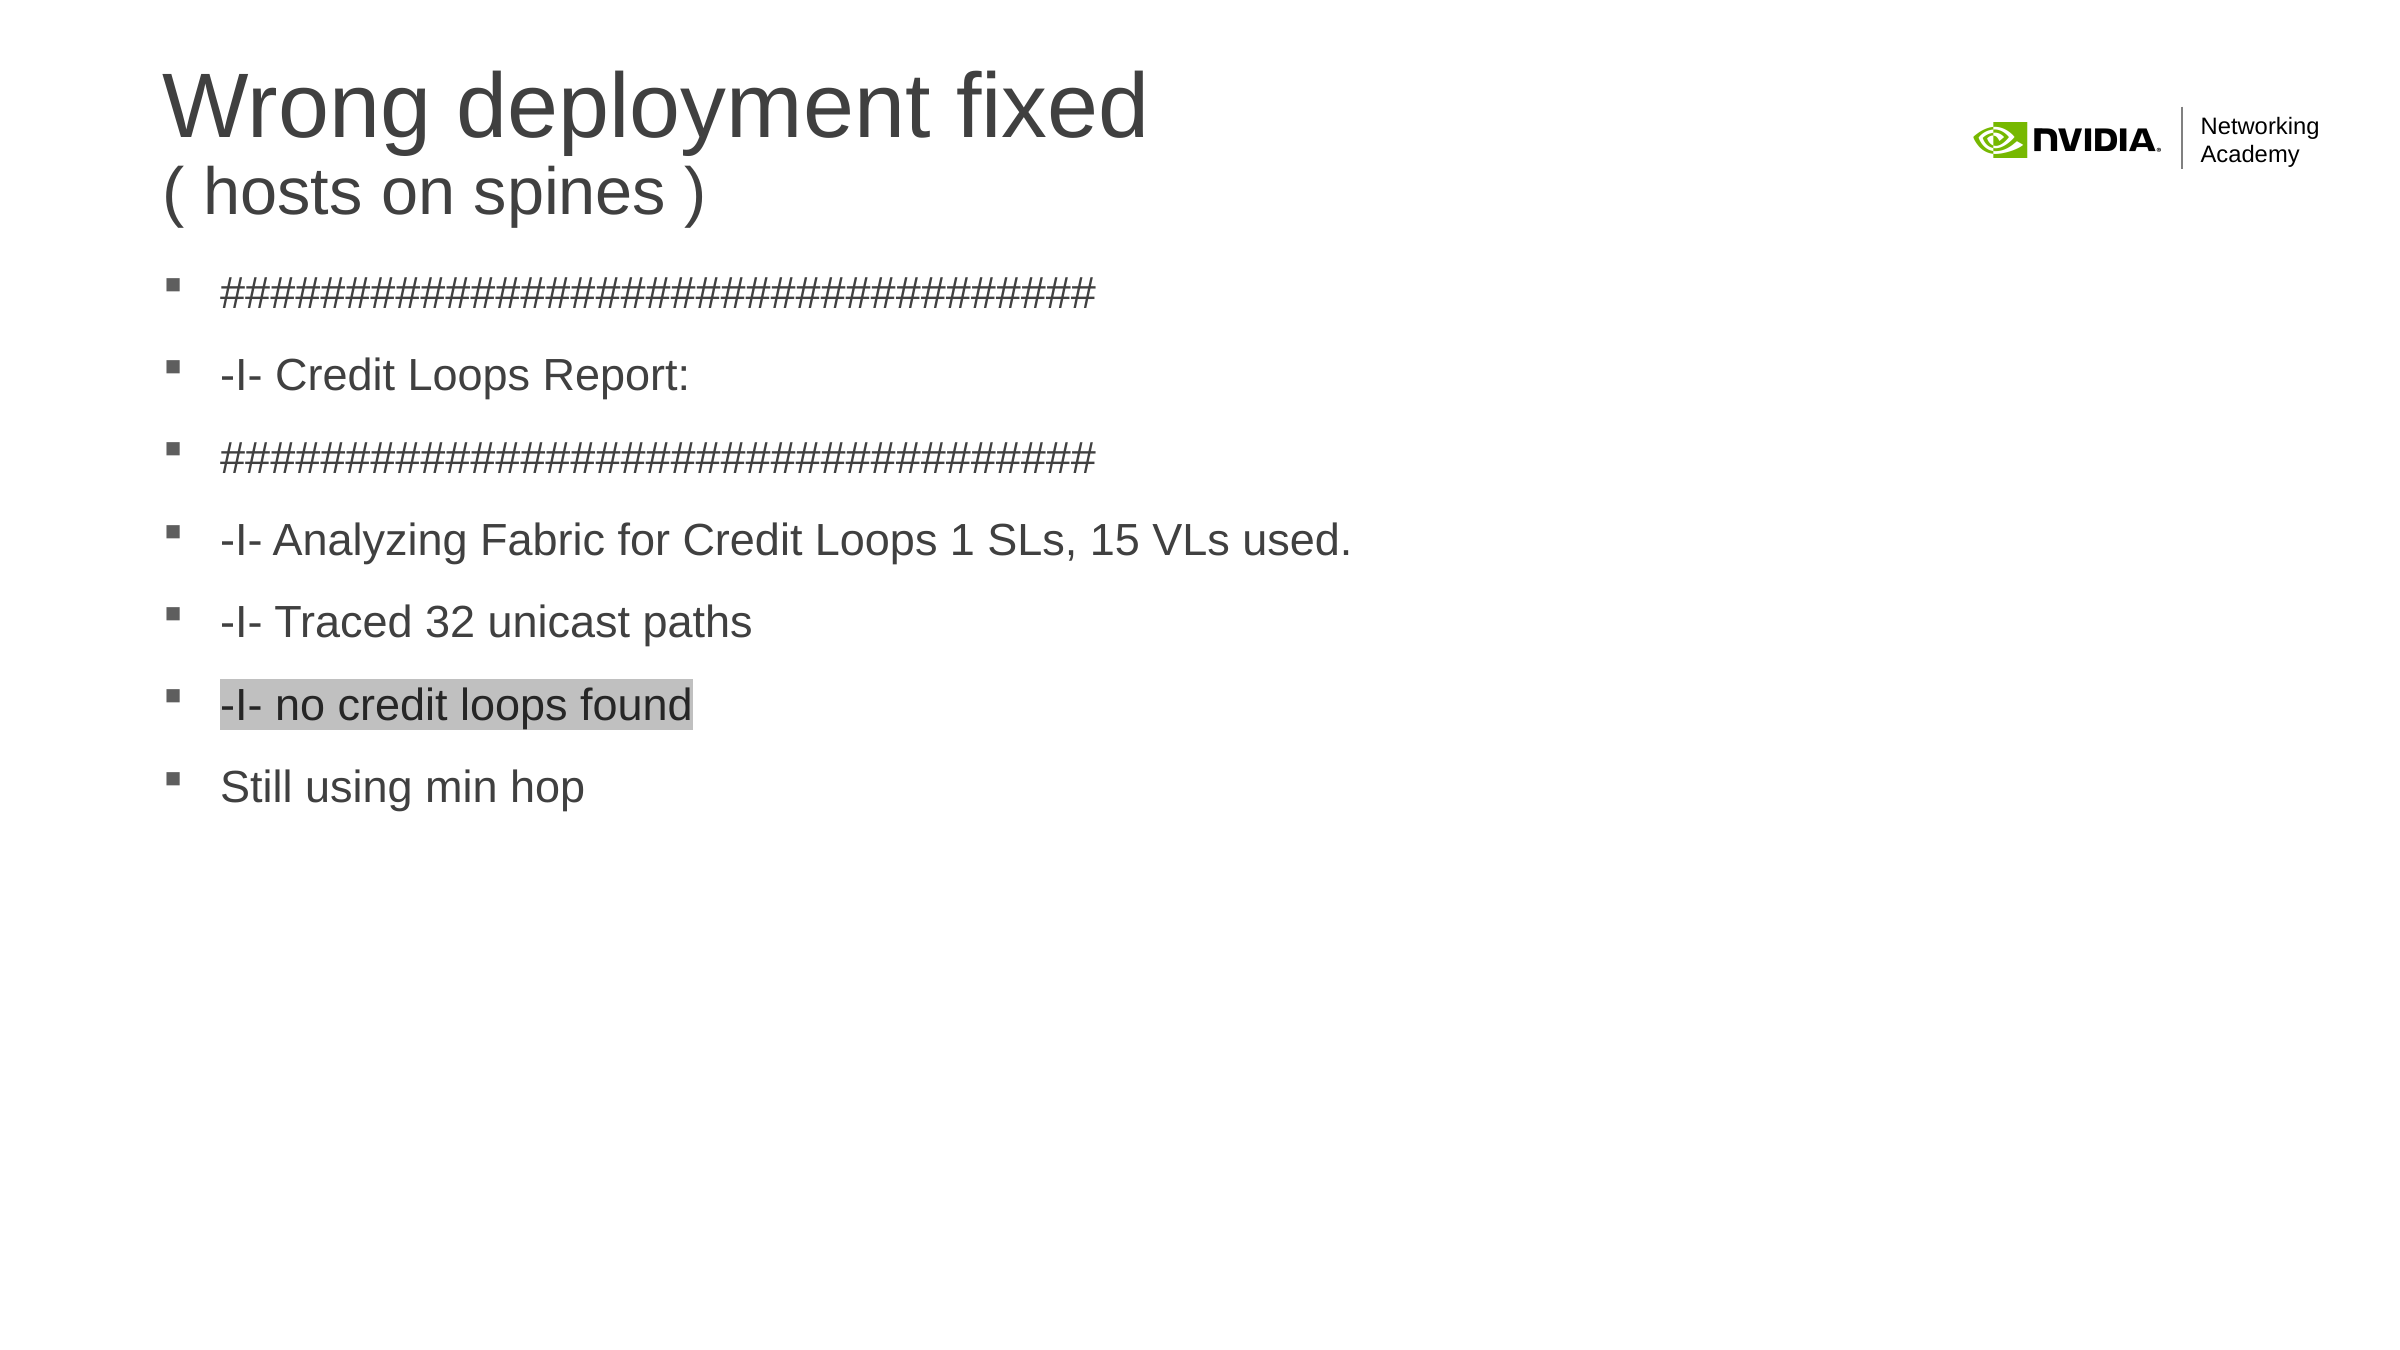

# Wrong deployment fixed ( hosts on spines )
###################################
-I- Credit Loops Report:
###################################
-I- Analyzing Fabric for Credit Loops 1 SLs, 15 VLs used.
-I- Traced 32 unicast paths
-I- no credit loops found
Still using min hop